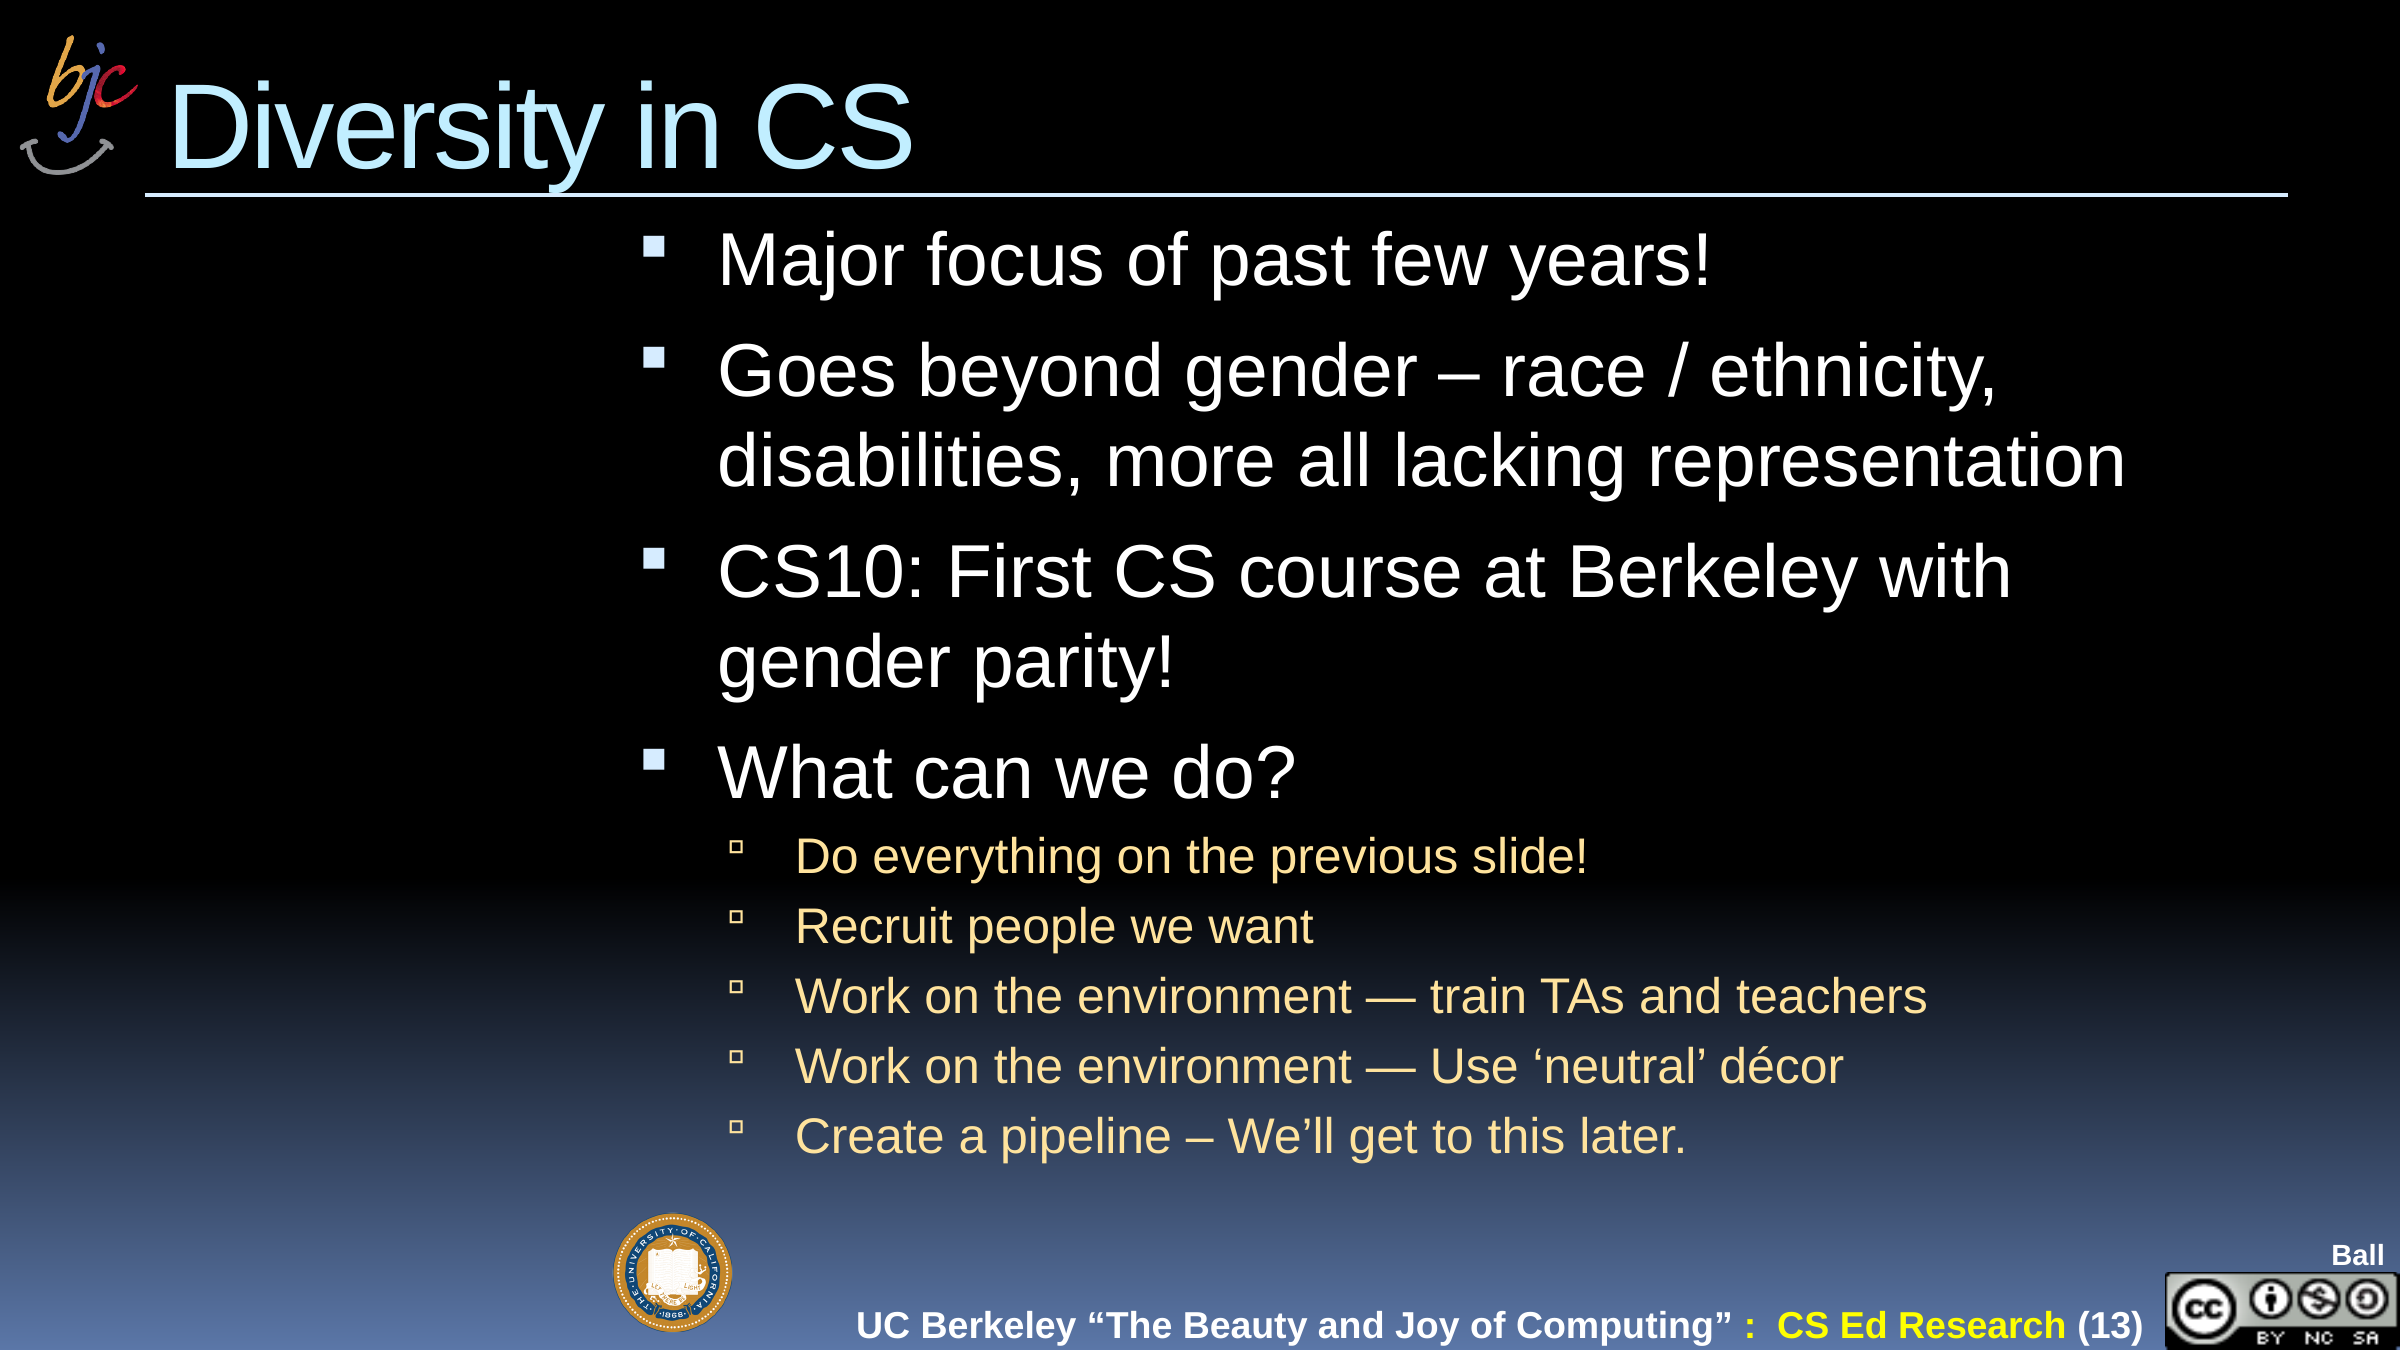

# Diversity in CS
Major focus of past few years!
Goes beyond gender – race / ethnicity, disabilities, more all lacking representation
CS10: First CS course at Berkeley with gender parity!
What can we do?
Do everything on the previous slide!
Recruit people we want
Work on the environment — train TAs and teachers
Work on the environment — Use ‘neutral’ décor
Create a pipeline – We’ll get to this later.